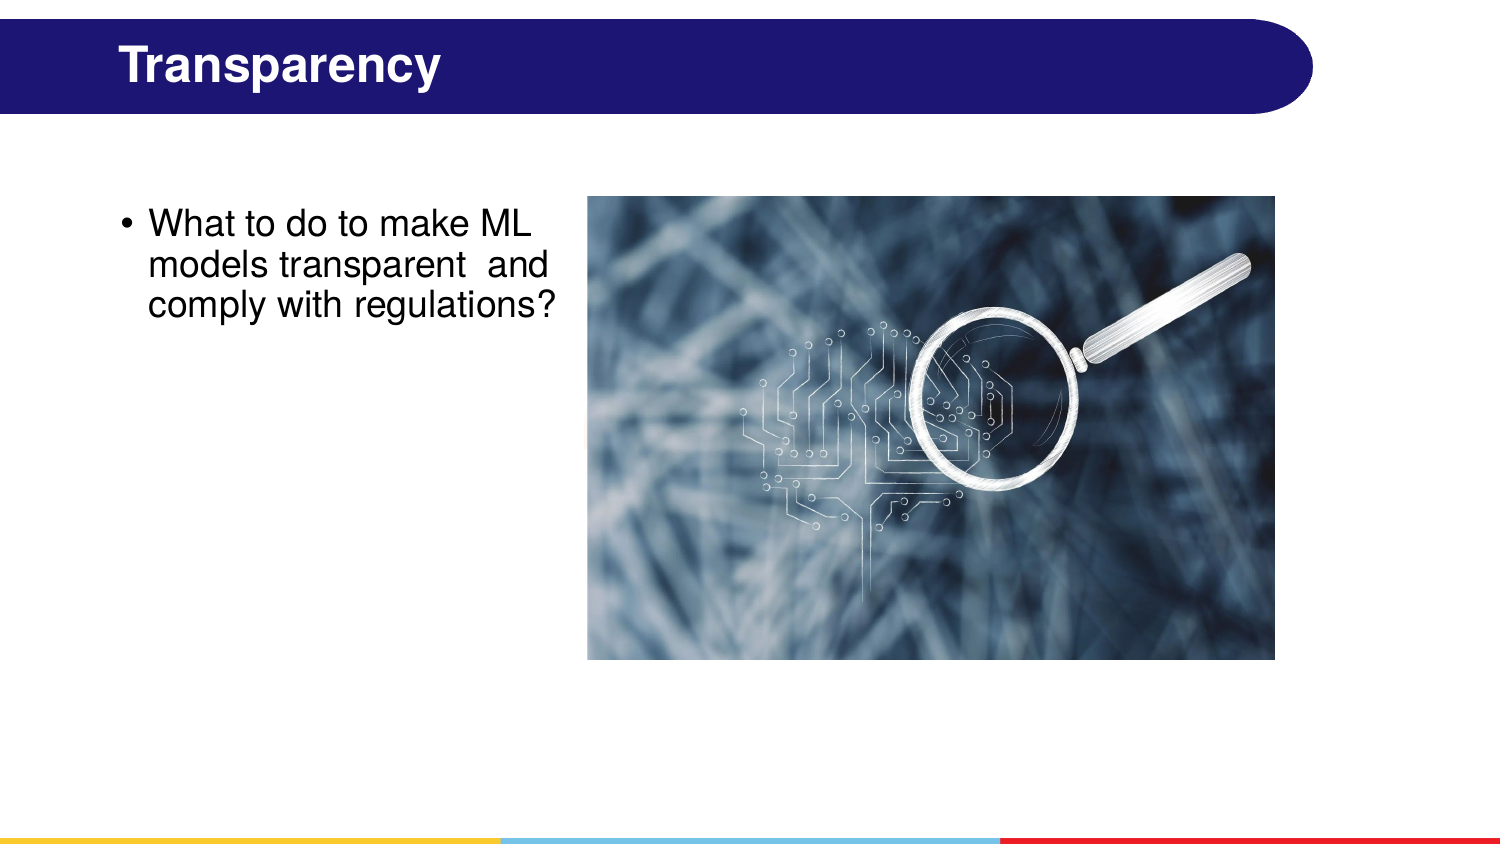

# Transparency

What to do to make ML  models transparent  and comply with regulations?